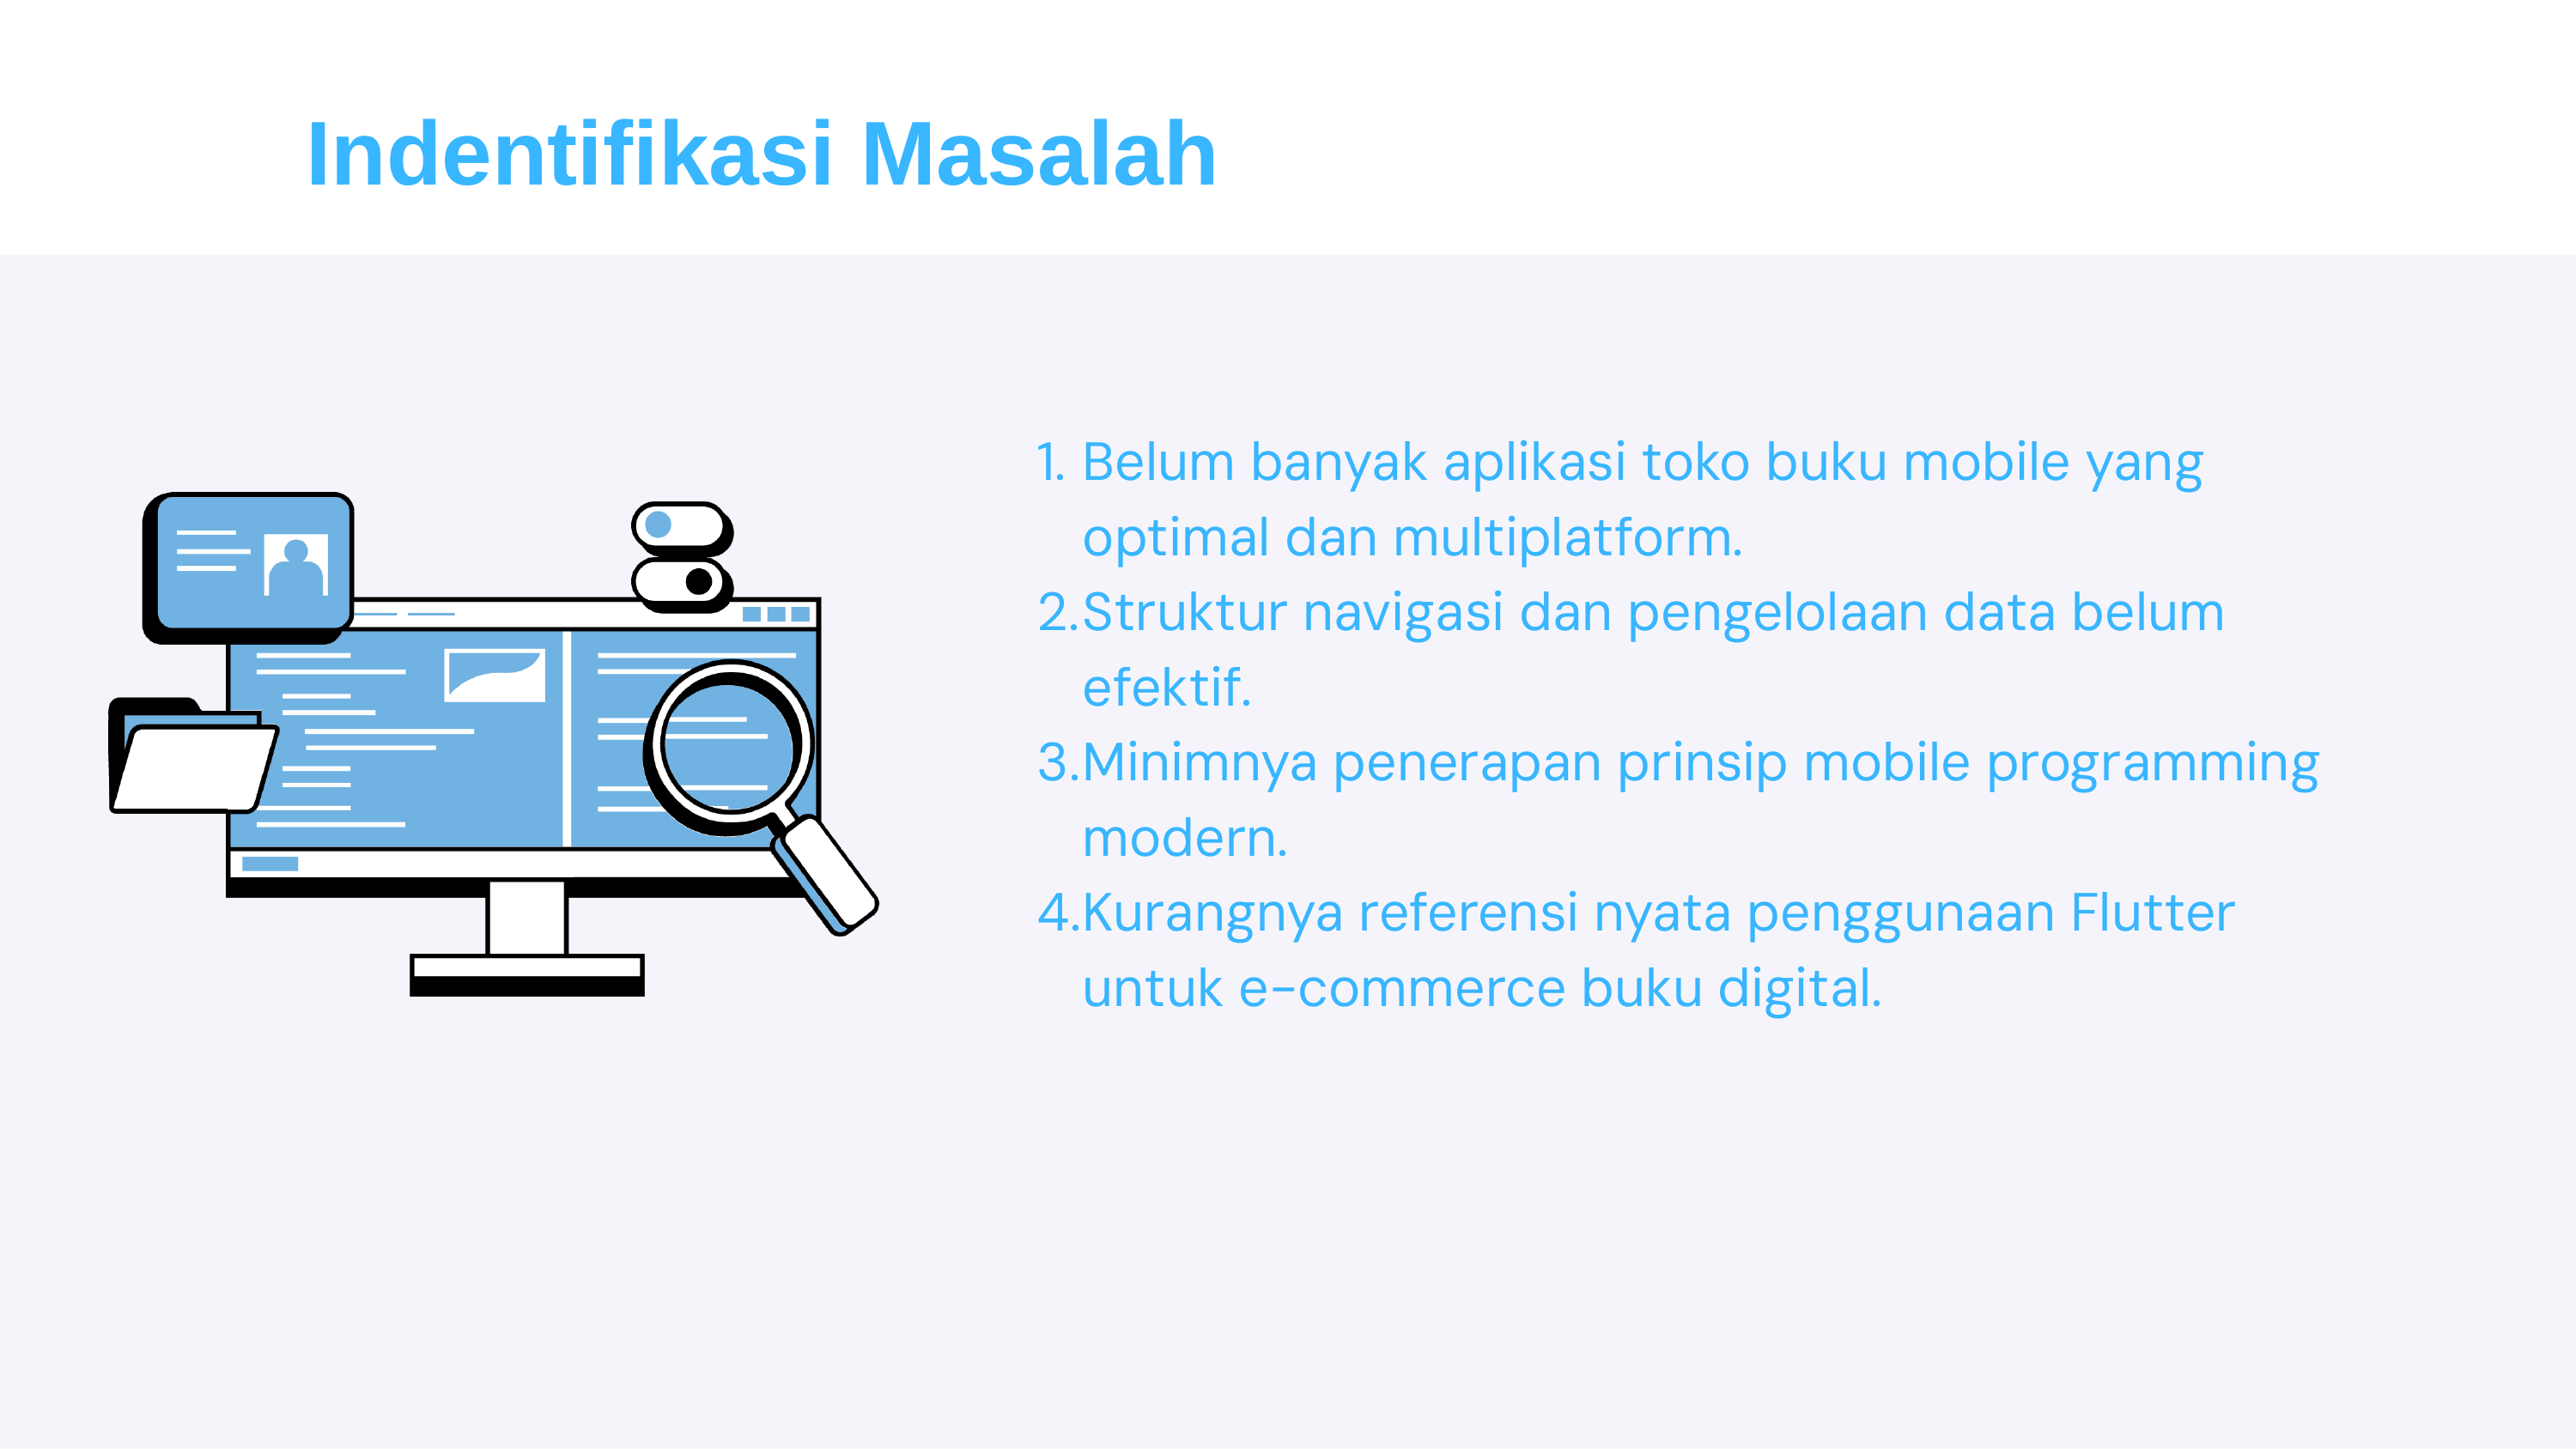

Indentifikasi Masalah

Belum banyak aplikasi toko buku mobile yang optimal dan multiplatform.
Struktur navigasi dan pengelolaan data belum efektif.
Minimnya penerapan prinsip mobile programming modern.
Kurangnya referensi nyata penggunaan Flutter untuk e-commerce buku digital.